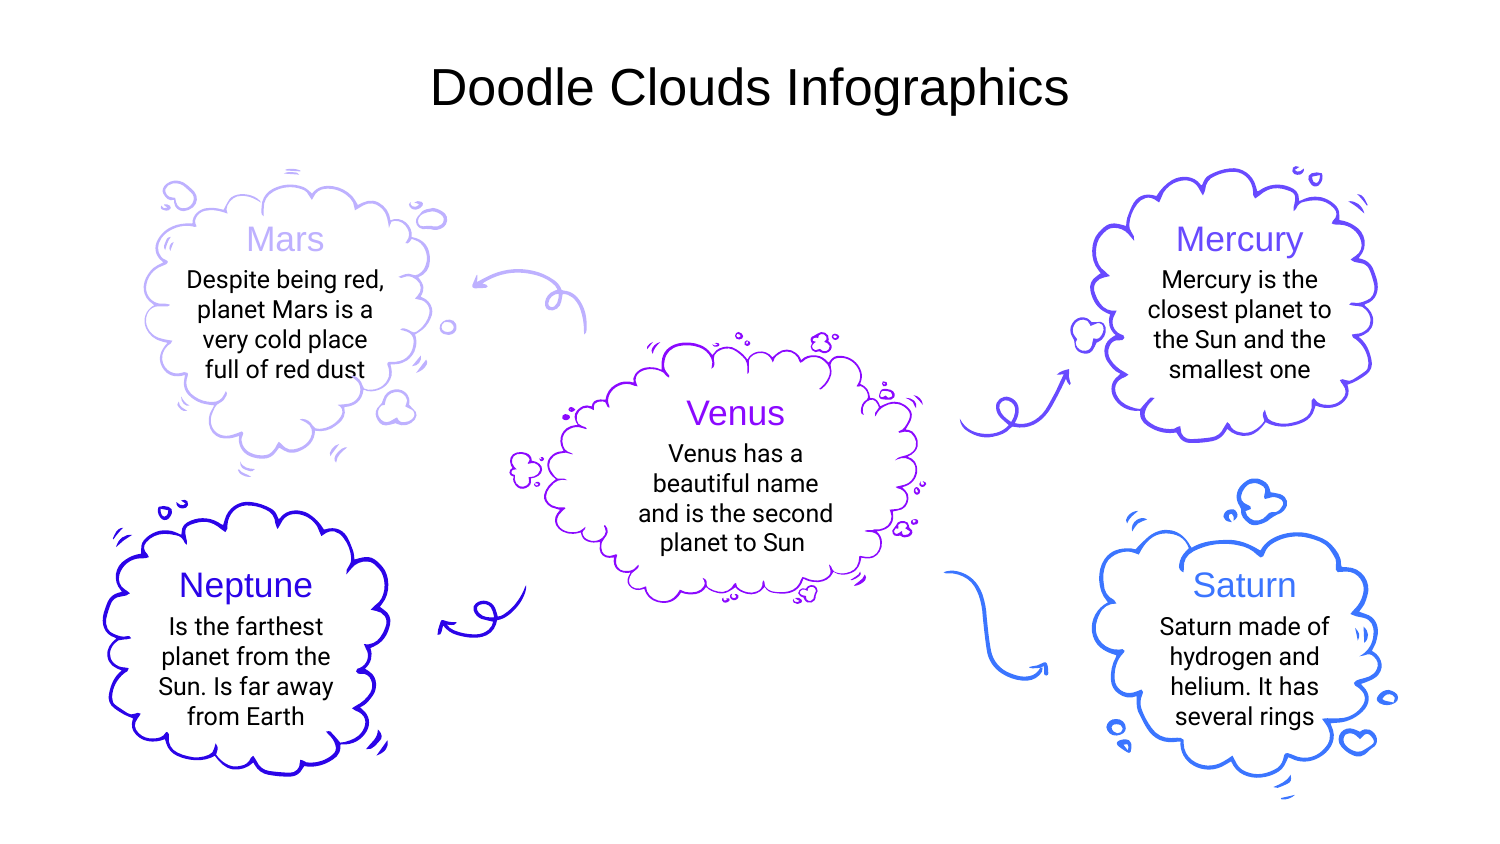

# Doodle Clouds Infographics

Mercury
Mercury is the closest planet to the Sun and the smallest one

Mars
Despite being red, planet Mars is a very cold place full of red dust

Venus
Venus has a beautiful name and is the second planet to Sun

Saturn
Saturn made of hydrogen and helium. It has several rings

Neptune
Is the farthest planet from the Sun. Is far away from Earth